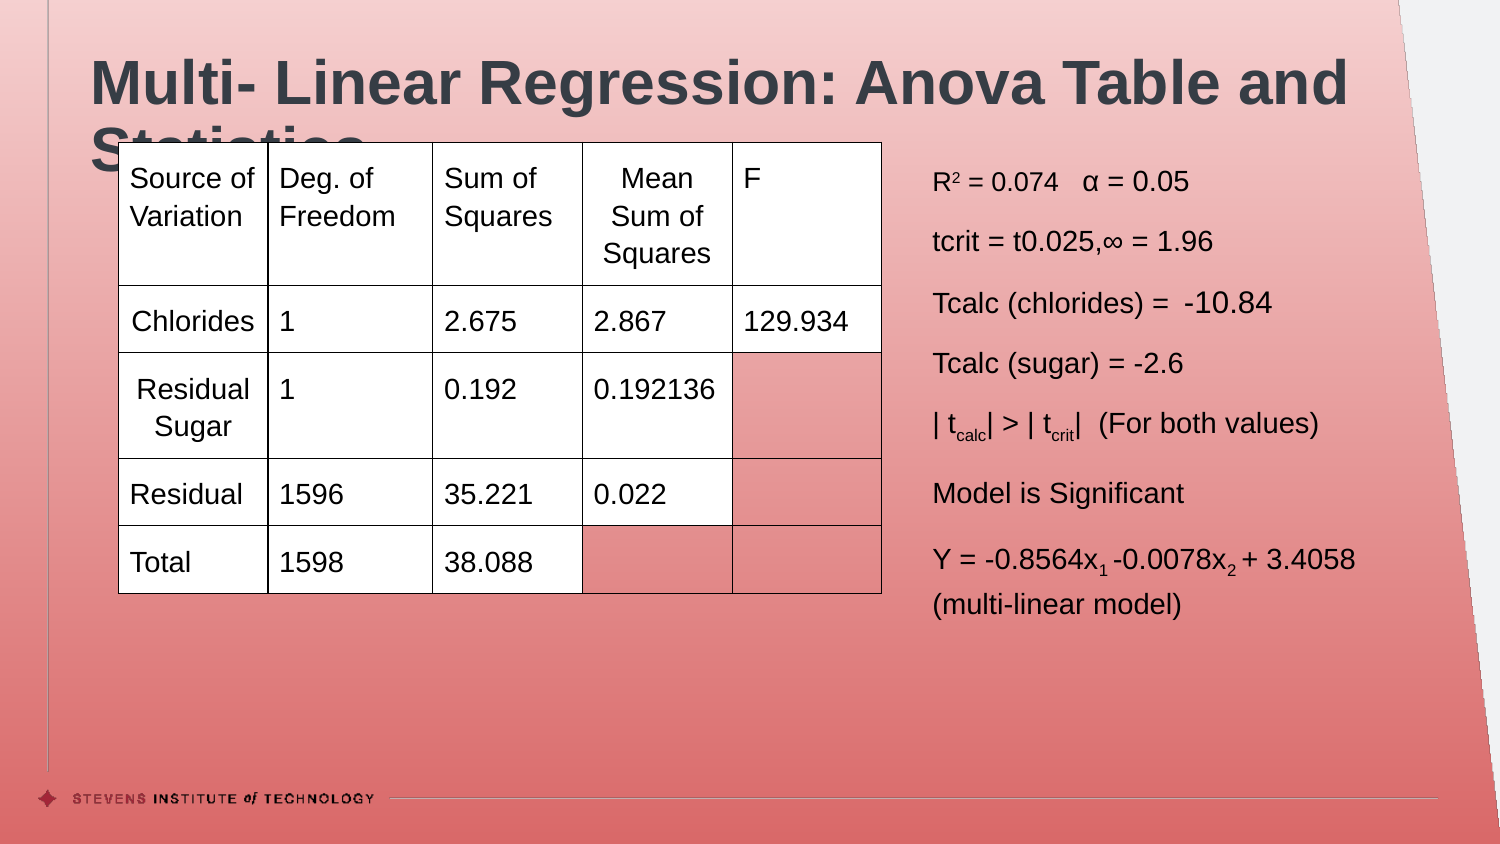

# Multi- Linear Regression: Anova Table and Statistics
| Source of Variation | Deg. of Freedom | Sum of Squares | Mean Sum of Squares | F |
| --- | --- | --- | --- | --- |
| Chlorides | 1 | 2.675 | 2.867 | 129.934 |
| Residual Sugar | 1 | 0.192 | 0.192136 |  |
| Residual | 1596 | 35.221 | 0.022 |  |
| Total | 1598 | 38.088 |  |  |
R2 = 0.074	α = 0.05
tcrit = t0.025,∞ = 1.96
Tcalc (chlorides) =  -10.84
Tcalc (sugar) = -2.6
| tcalc| > | tcrit|  (For both values)
Model is Significant
Y = -0.8564x1 -0.0078x2 + 3.4058 (multi-linear model)